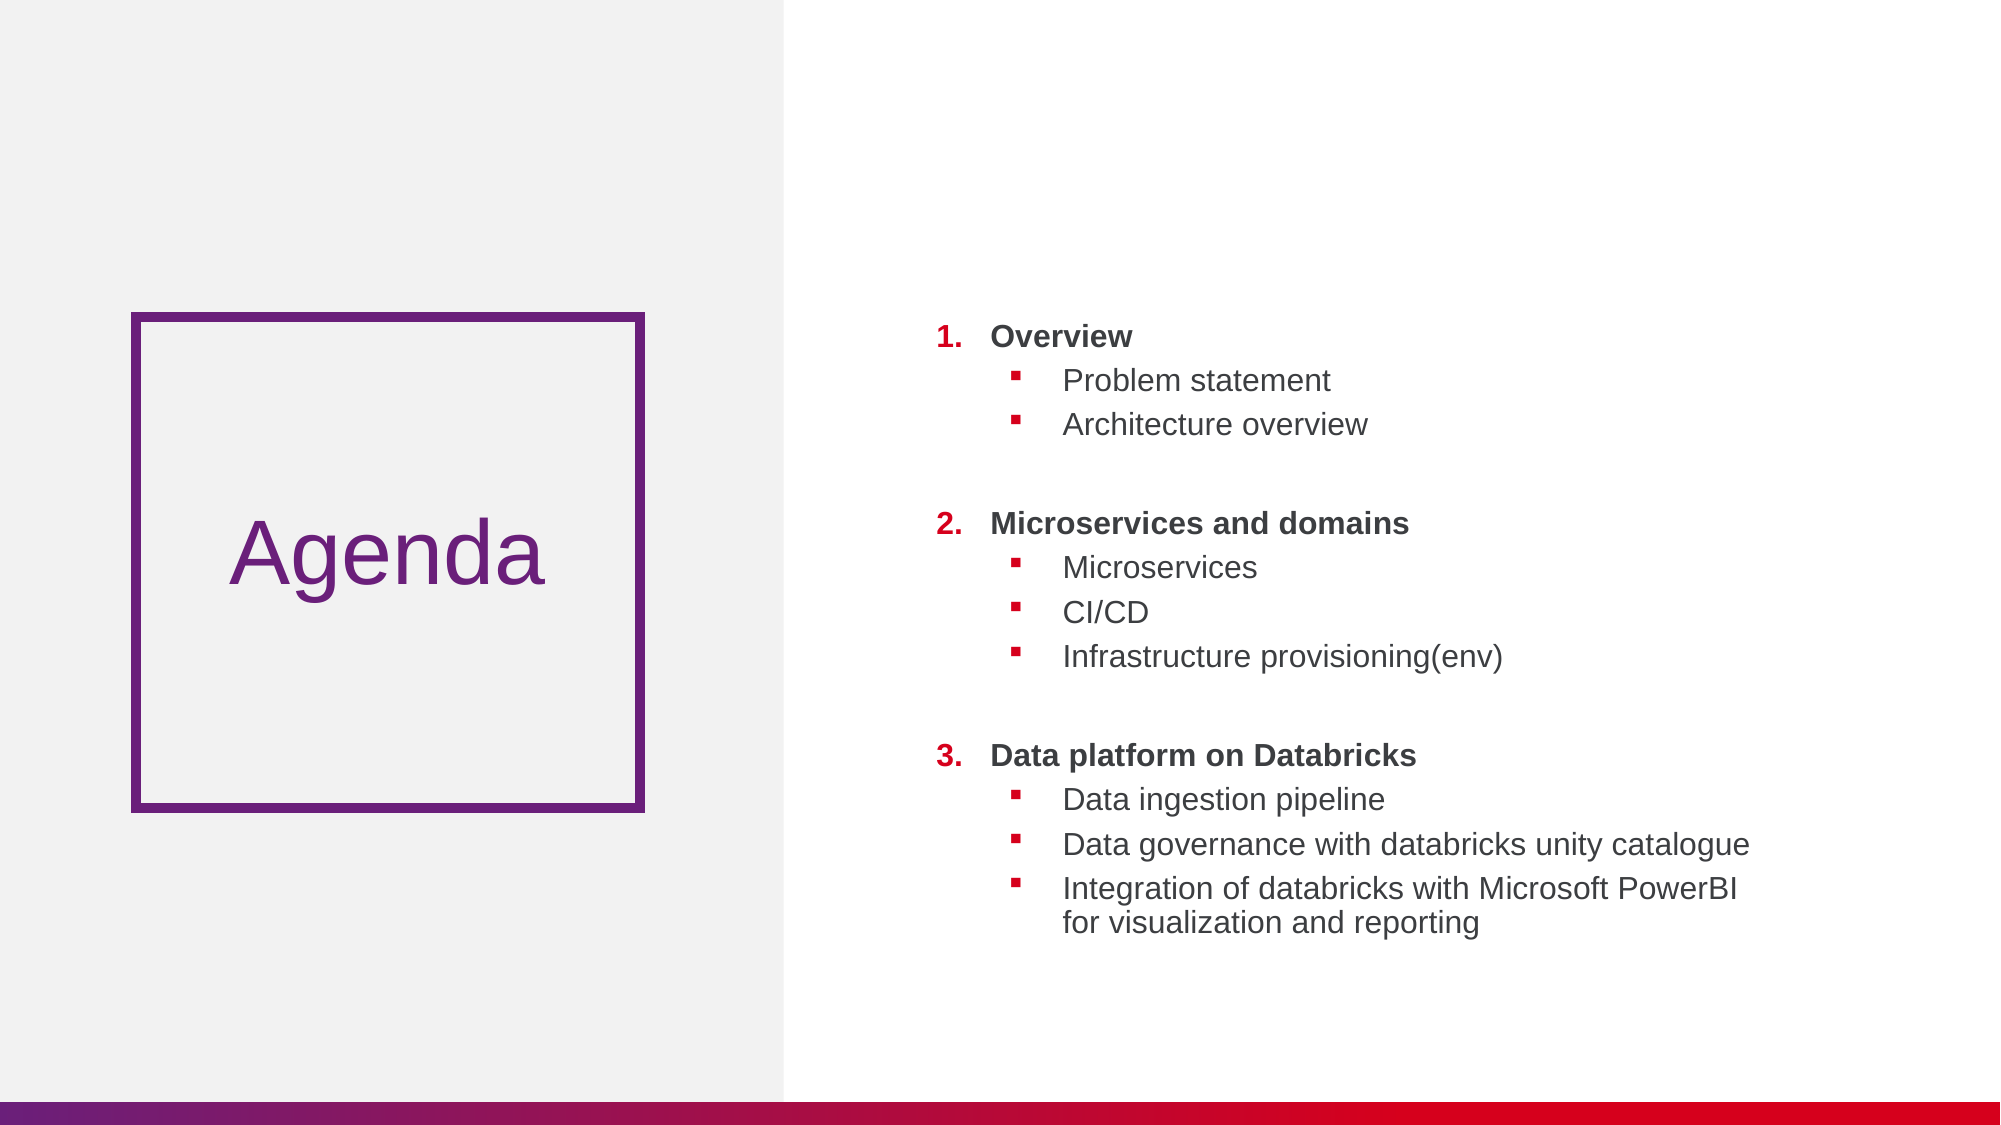

Overview
Problem statement
Architecture overview

Microservices and domains
Microservices
CI/CD
Infrastructure provisioning(env)

Data platform on Databricks
Data ingestion pipeline
Data governance with databricks unity catalogue
Integration of databricks with Microsoft PowerBI for visualization and reporting